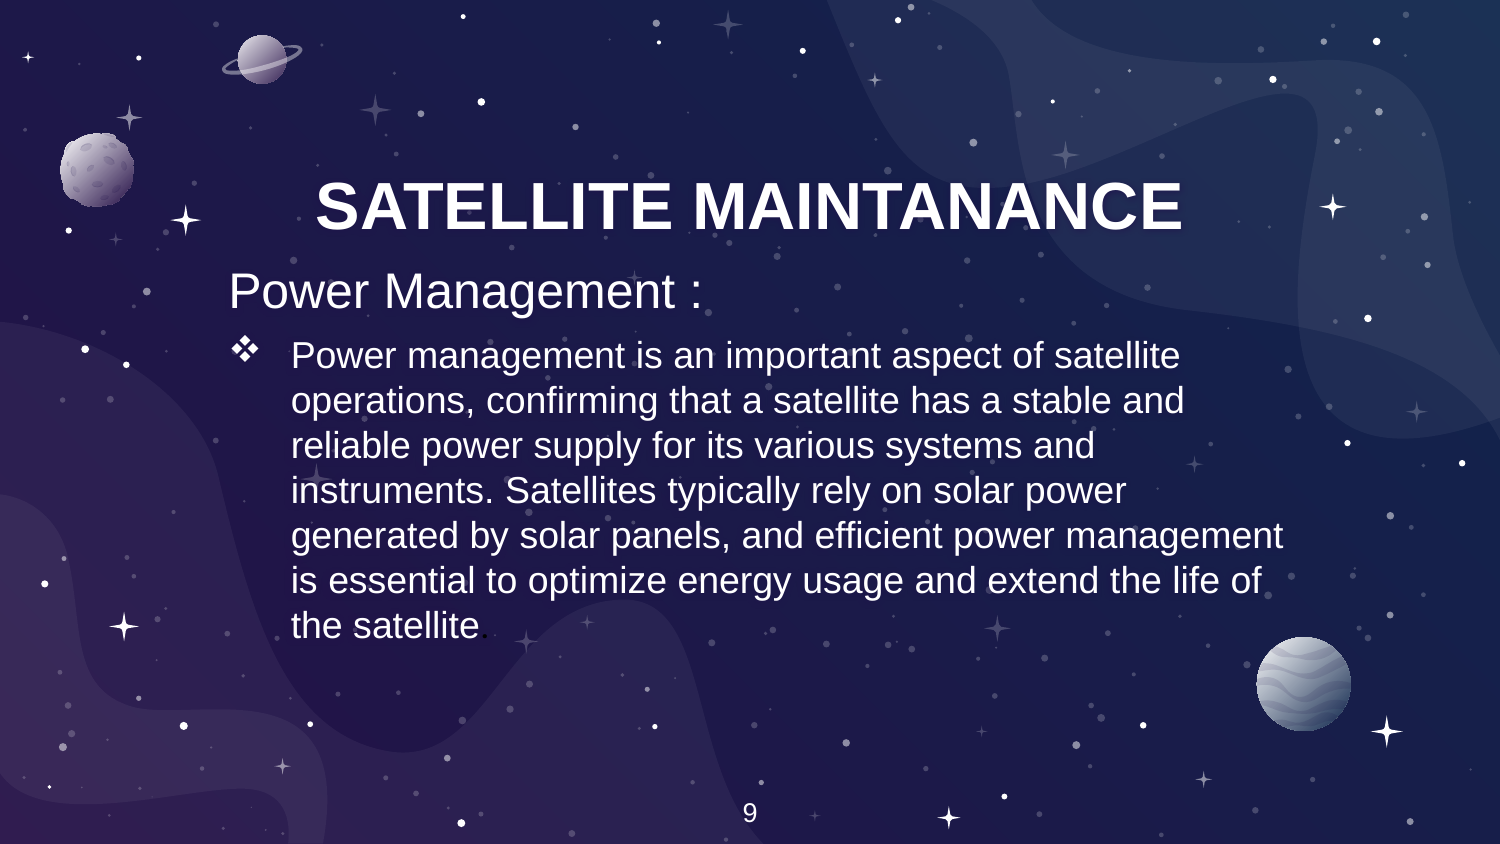

# SATELLITE MAINTANANCE
Power Management :
Power management is an important aspect of satellite operations, confirming that a satellite has a stable and reliable power supply for its various systems and instruments. Satellites typically rely on solar power generated by solar panels, and efficient power management is essential to optimize energy usage and extend the life of the satellite.
9